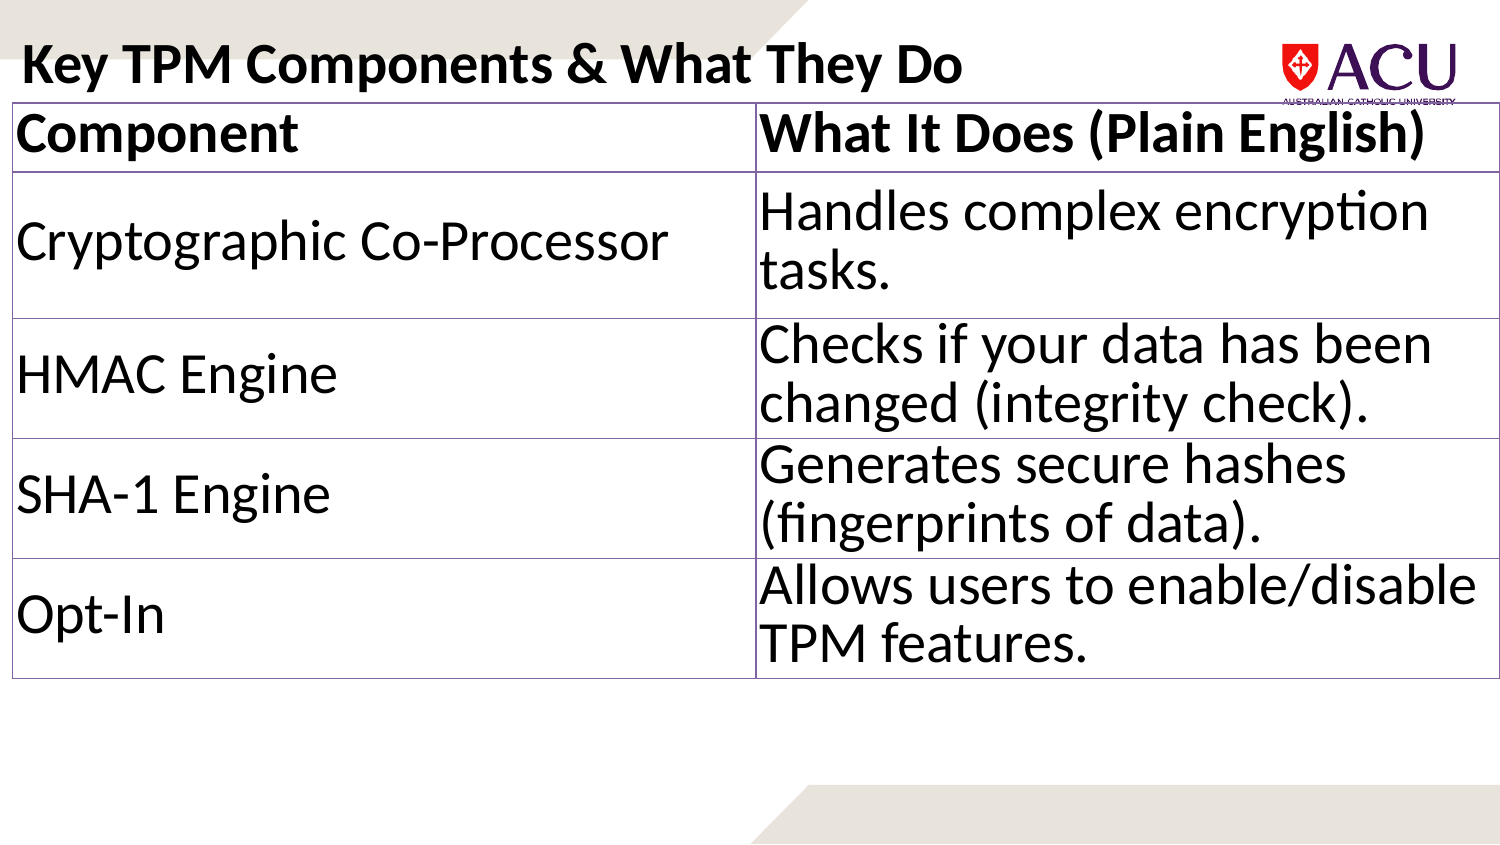

Key TPM Components & What They Do
| Component | What It Does (Plain English) |
| --- | --- |
| Cryptographic Co-Processor | Handles complex encryption tasks. |
| HMAC Engine | Checks if your data has been changed (integrity check). |
| SHA-1 Engine | Generates secure hashes (fingerprints of data). |
| Opt-In | Allows users to enable/disable TPM features. |